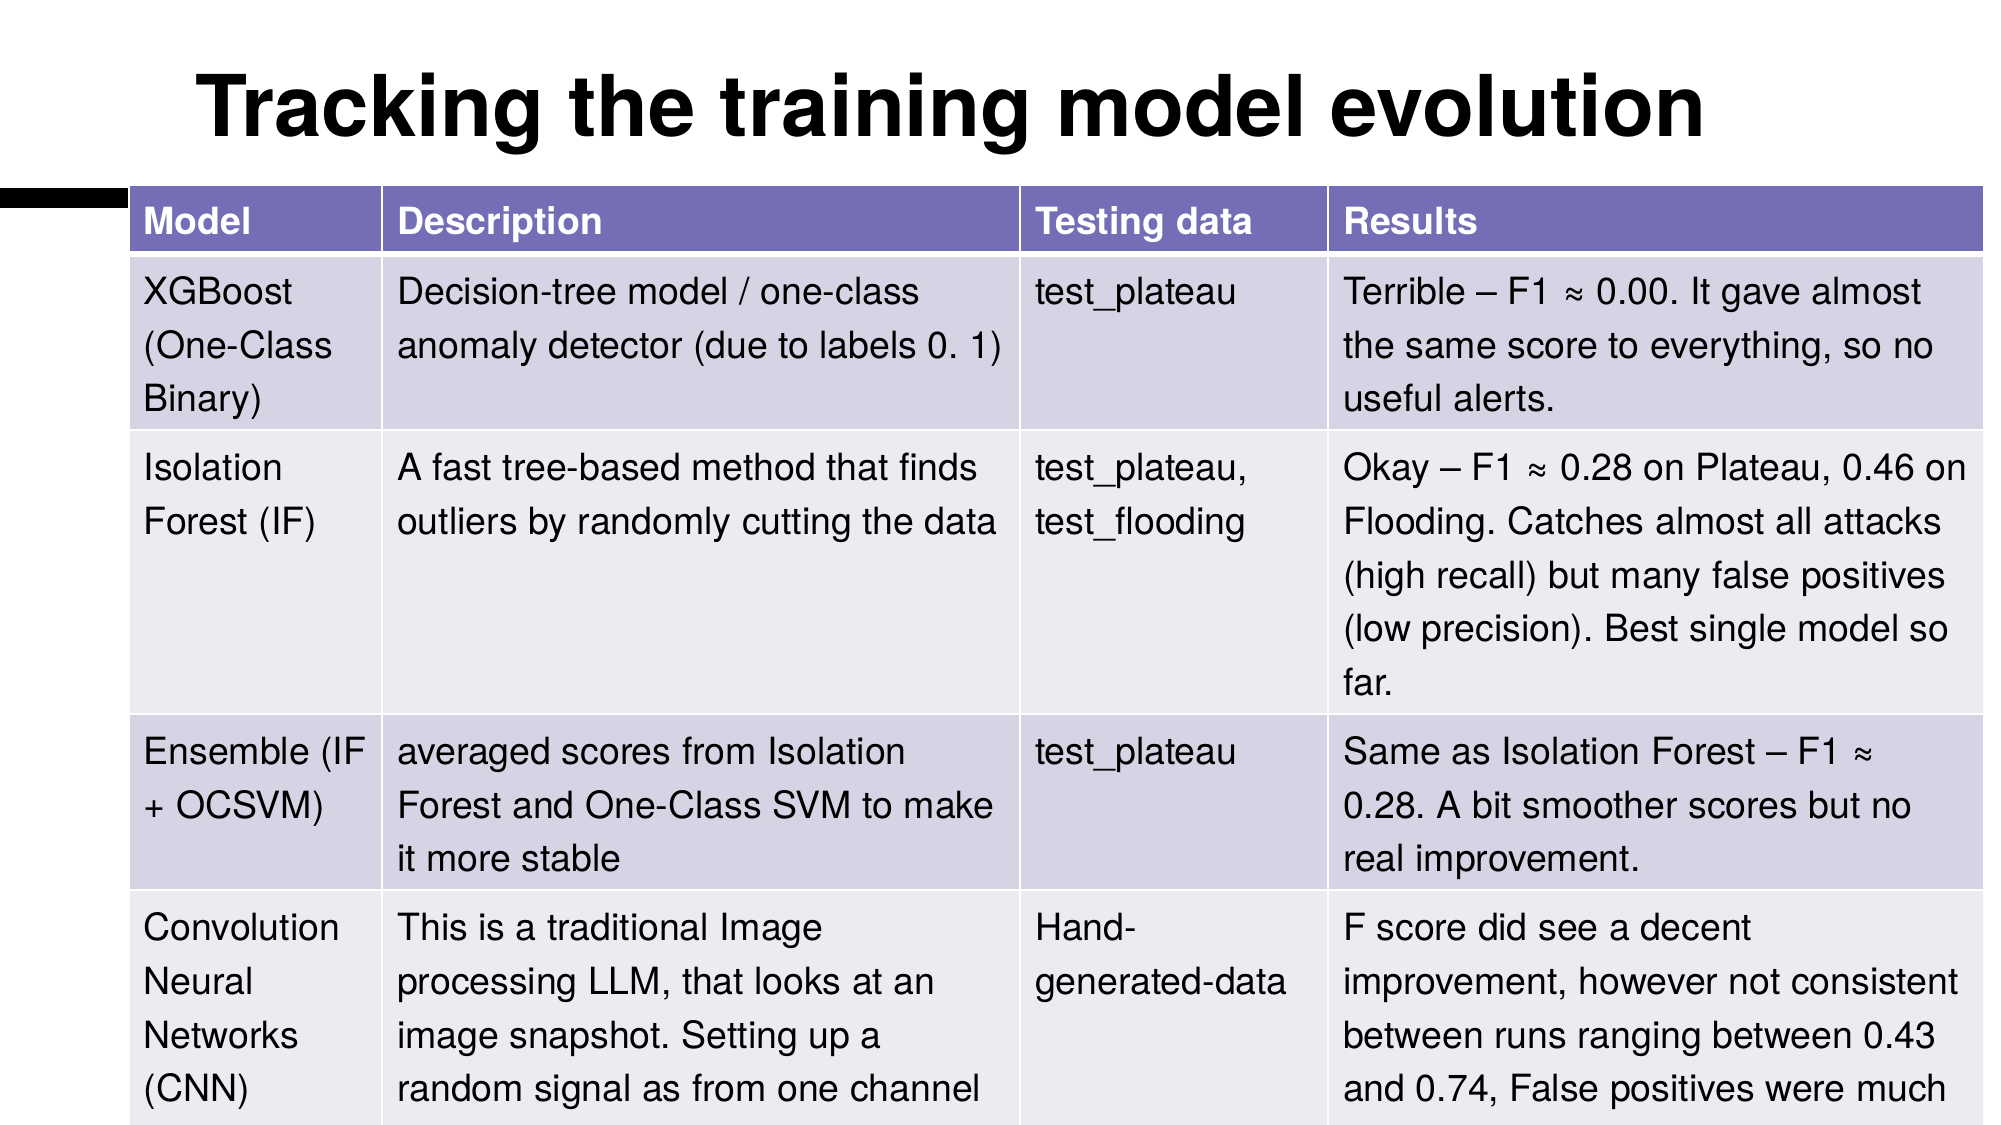

# Tracking the training model evolution
| Model | Description | Testing data | Results |
| --- | --- | --- | --- |
| XGBoost (One-Class Binary) | Decision-tree model / one-class anomaly detector (due to labels 0. 1) | test\_plateau | Terrible – F1 ≈ 0.00. It gave almost the same score to everything, so no useful alerts. |
| Isolation Forest (IF) | A fast tree-based method that finds outliers by randomly cutting the data | test\_plateau, test\_flooding | Okay – F1 ≈ 0.28 on Plateau, 0.46 on Flooding. Catches almost all attacks (high recall) but many false positives (low precision). Best single model so far. |
| Ensemble (IF + OCSVM) | averaged scores from Isolation Forest and One-Class SVM to make it more stable | test\_plateau | Same as Isolation Forest – F1 ≈ 0.28. A bit smoother scores but no real improvement. |
| Convolution Neural Networks (CNN) | This is a traditional Image processing LLM, that looks at an image snapshot. Setting up a random signal as from one channel showed signs of improvement | Hand-generated-data | F score did see a decent improvement, however not consistent between runs ranging between 0.43 and 0.74, False positives were much lower |